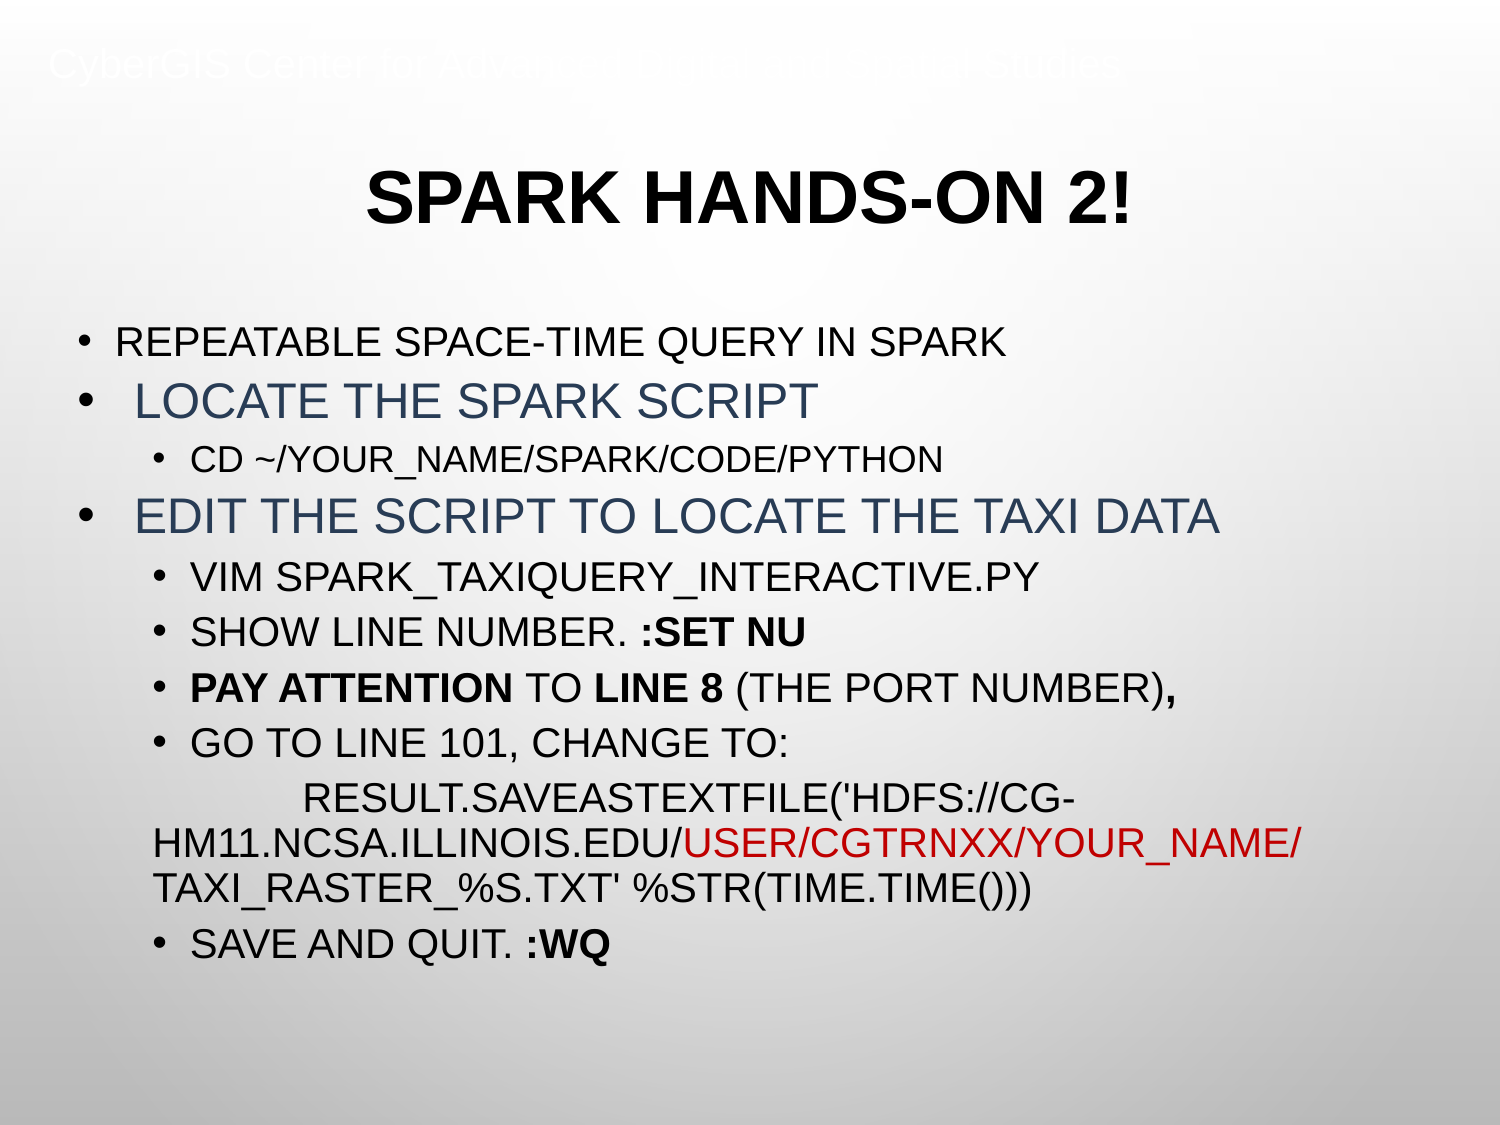

# Spark hands-on 2!
Repeatable space-time query in Spark
Locate the Spark script
cd ~/your_name/spark/code/python
Edit the script to locate the taxi data
vim spark_taxiQuery_interactive.py
show line number. :set nu
Pay attention to line 8 (the port number),
go to line 101, change to:
	result.saveAsTextFile('hdfs://cg-	hm11.ncsa.illinois.edu/user/cgtrnXX/your_name/taxi_raster_%s.txt' %str(time.time()))
save and quit. :wq